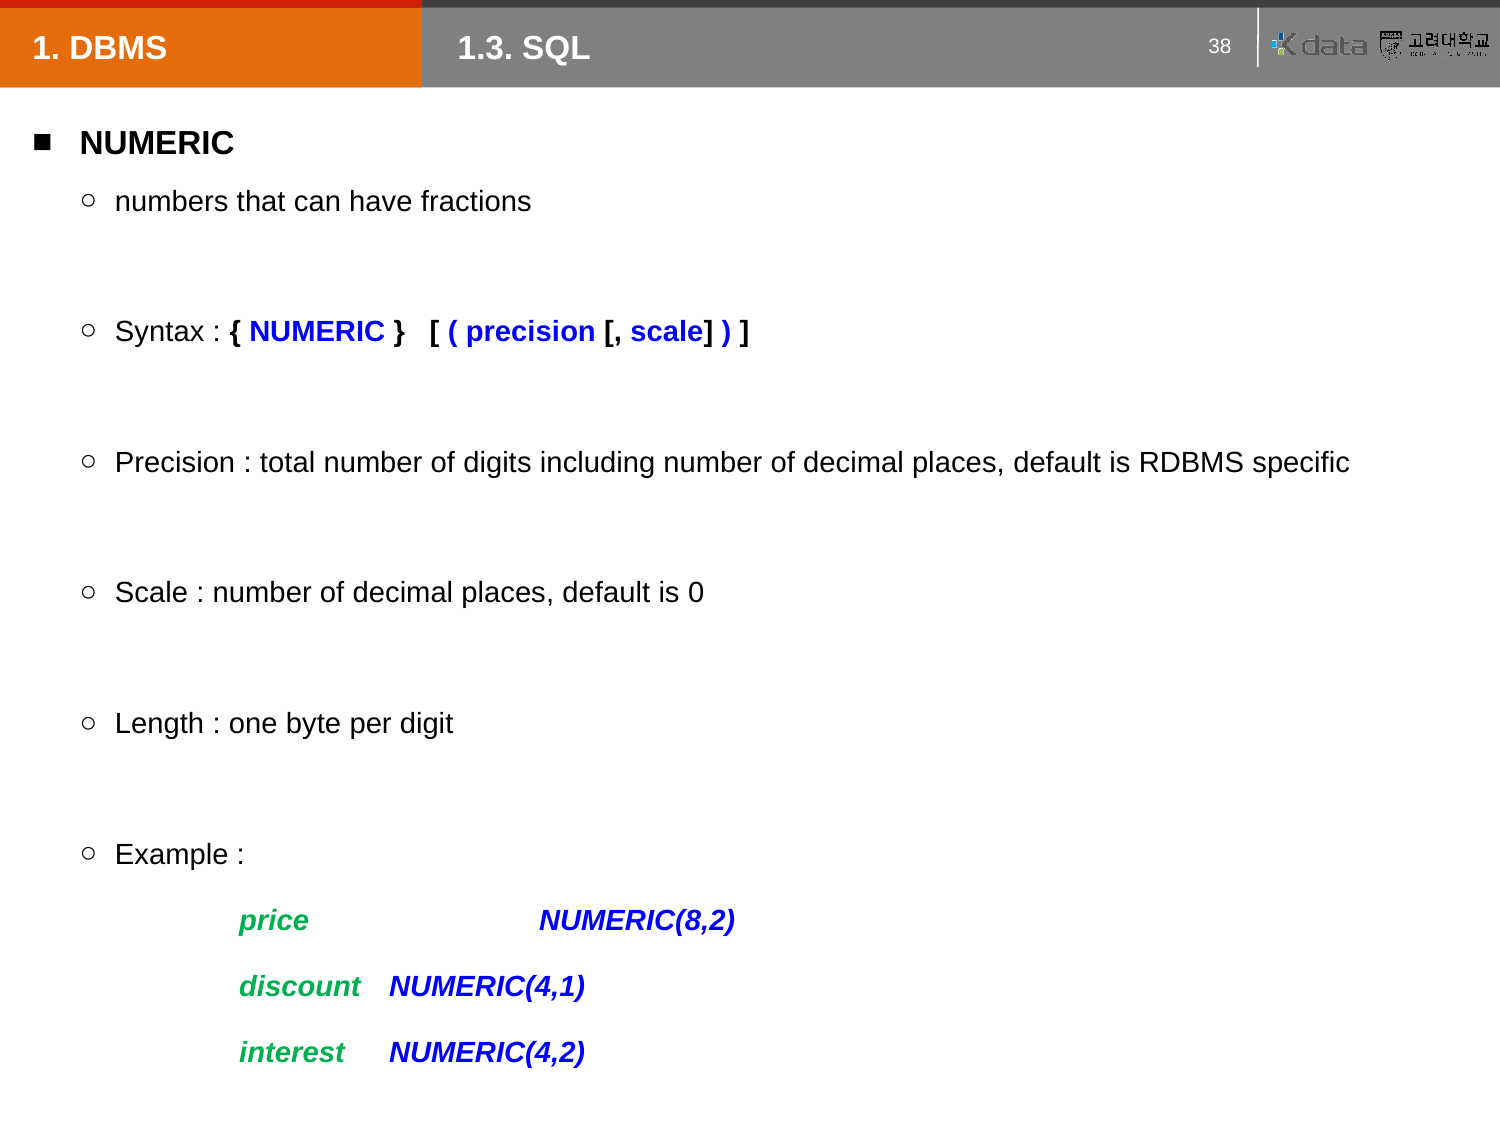

1. DBMS
1.3. SQL
NUMERIC
numbers that can have fractions

Syntax : { NUMERIC }   [ ( precision [, scale] ) ]

Precision : total number of digits including number of decimal places, default is RDBMS specific

Scale : number of decimal places, default is 0

Length : one byte per digit

Example :
price		NUMERIC(8,2)
discount	NUMERIC(4,1)
interest	NUMERIC(4,2)